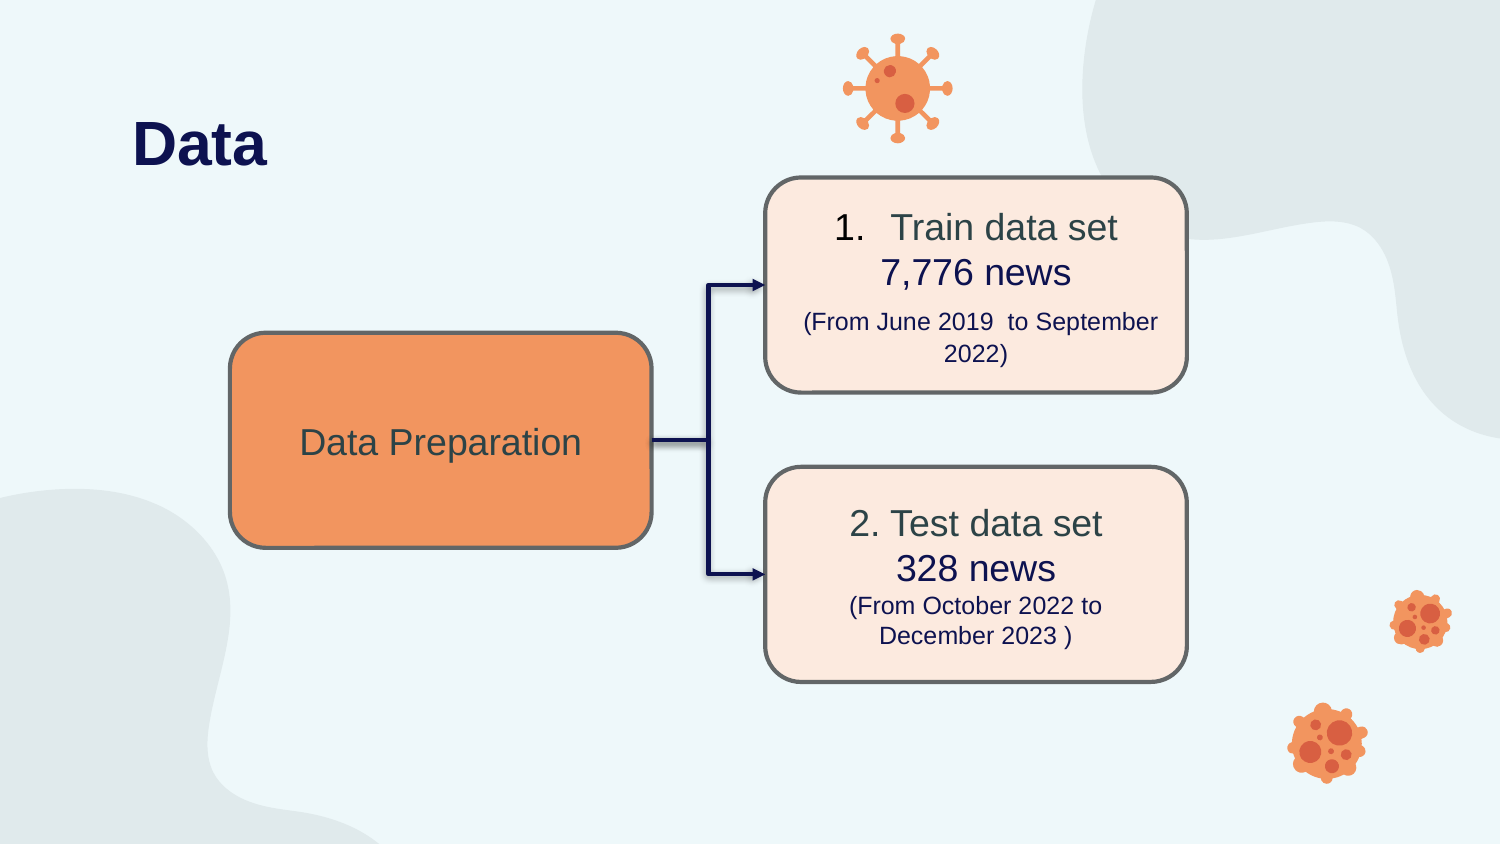

Data
Train data set
7,776 news
 (From June 2019  to September 2022)
Data Preparation

2. Test data set
328 news
(From October 2022 to December 2023 )